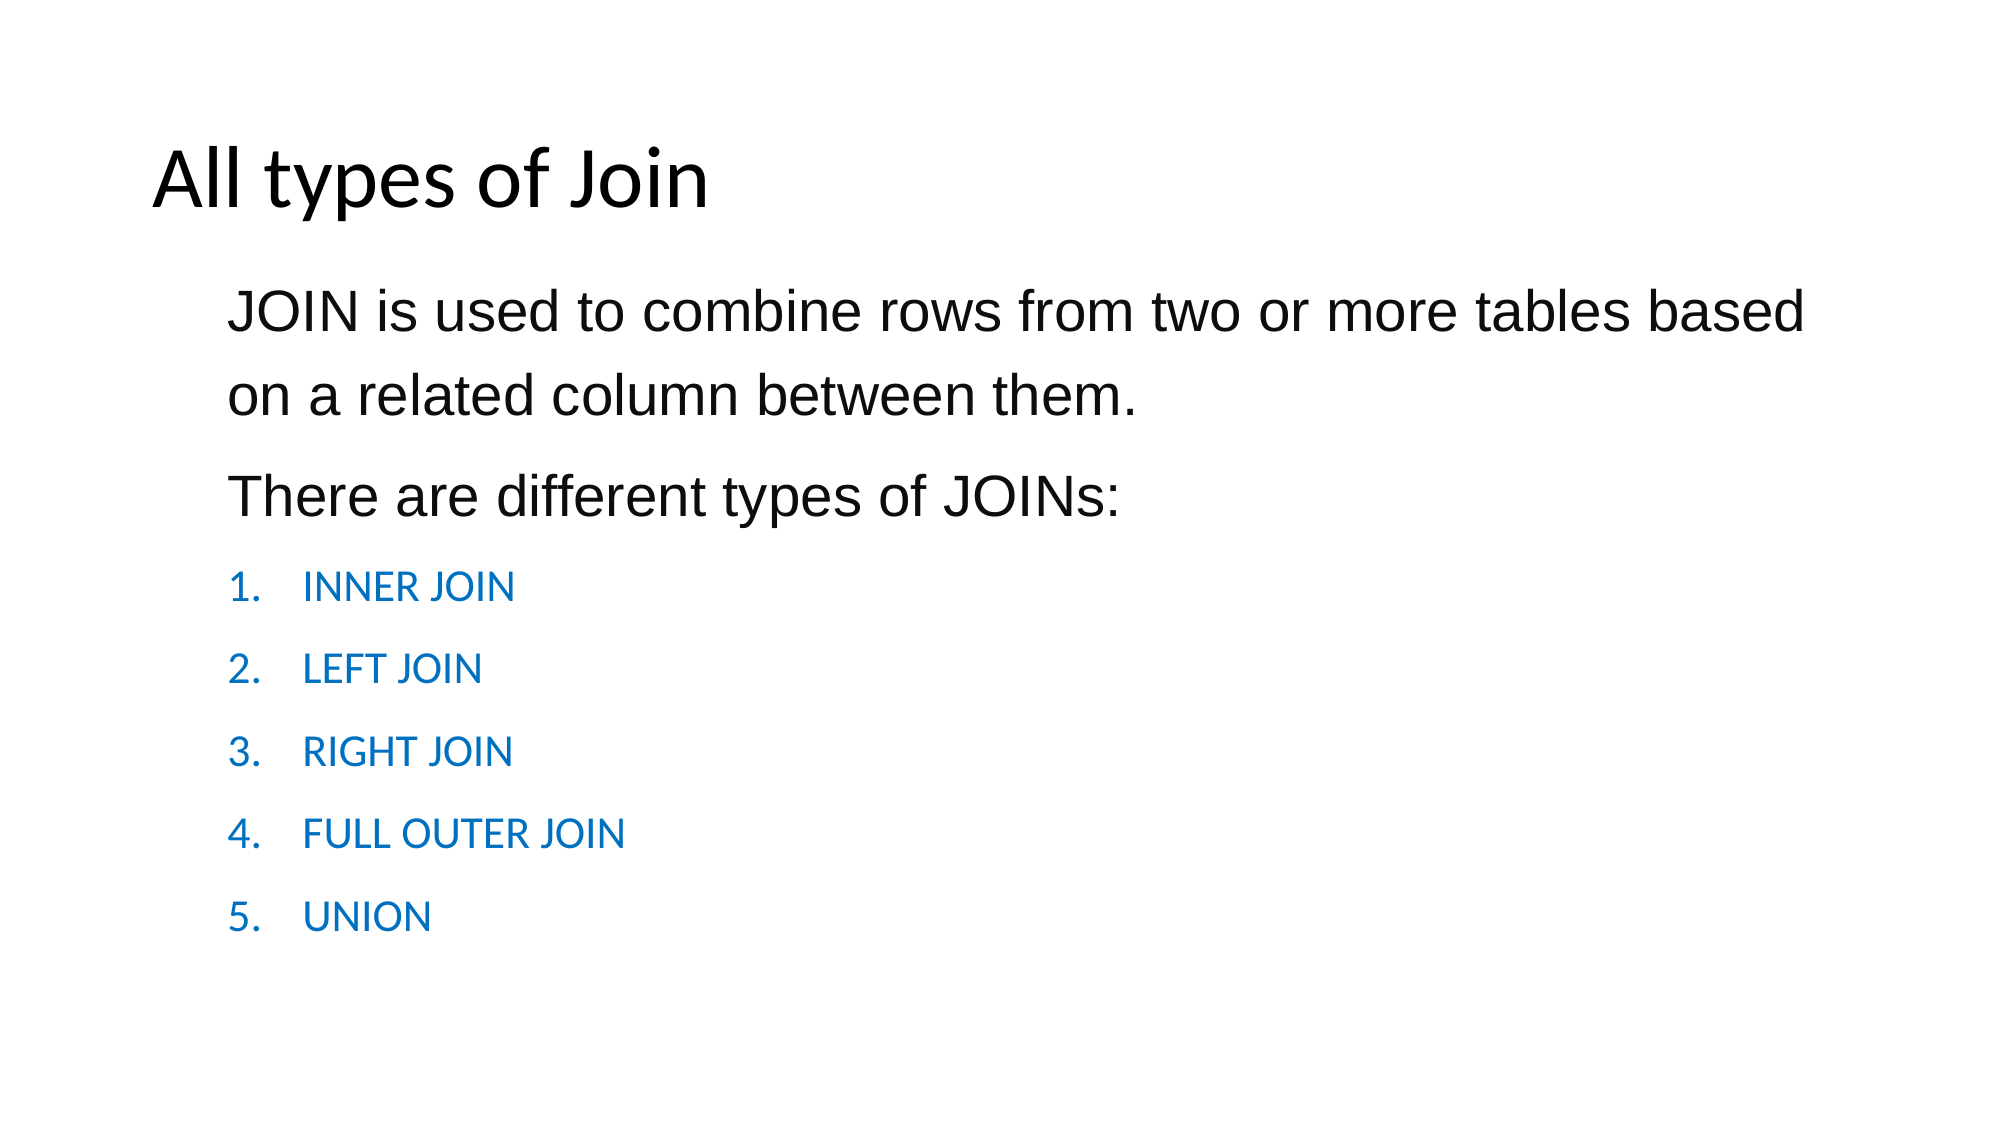

# All types of Join
JOIN is used to combine rows from two or more tables based on a related column between them.
There are different types of JOINs:
INNER JOIN
LEFT JOIN
RIGHT JOIN
FULL OUTER JOIN
UNION